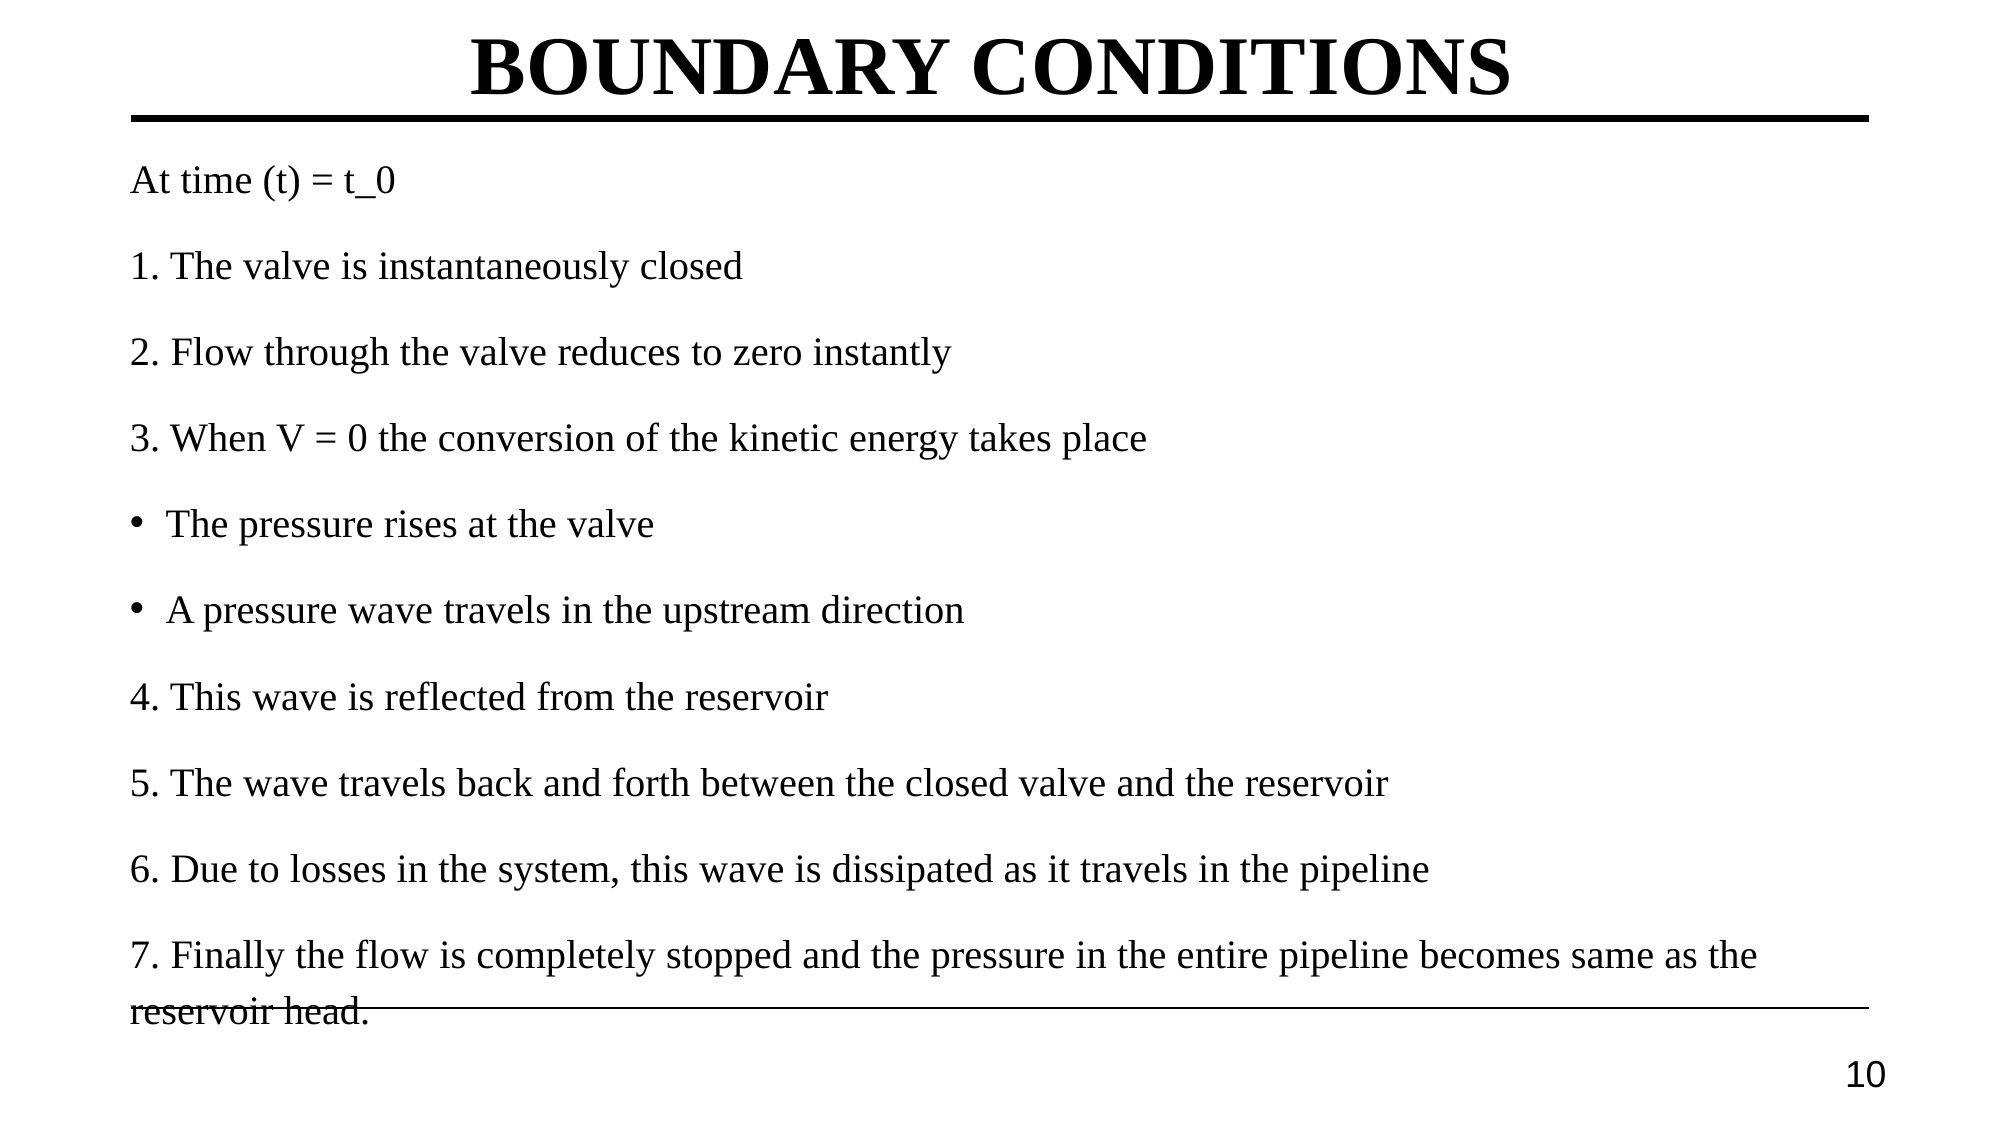

# BOUNDARY CONDITIONS
At time (t) = t_0
1. The valve is instantaneously closed
2. Flow through the valve reduces to zero instantly
3. When V = 0 the conversion of the kinetic energy takes place
The pressure rises at the valve
A pressure wave travels in the upstream direction
4. This wave is reflected from the reservoir
5. The wave travels back and forth between the closed valve and the reservoir
6. Due to losses in the system, this wave is dissipated as it travels in the pipeline
7. Finally the flow is completely stopped and the pressure in the entire pipeline becomes same as the reservoir head.

10